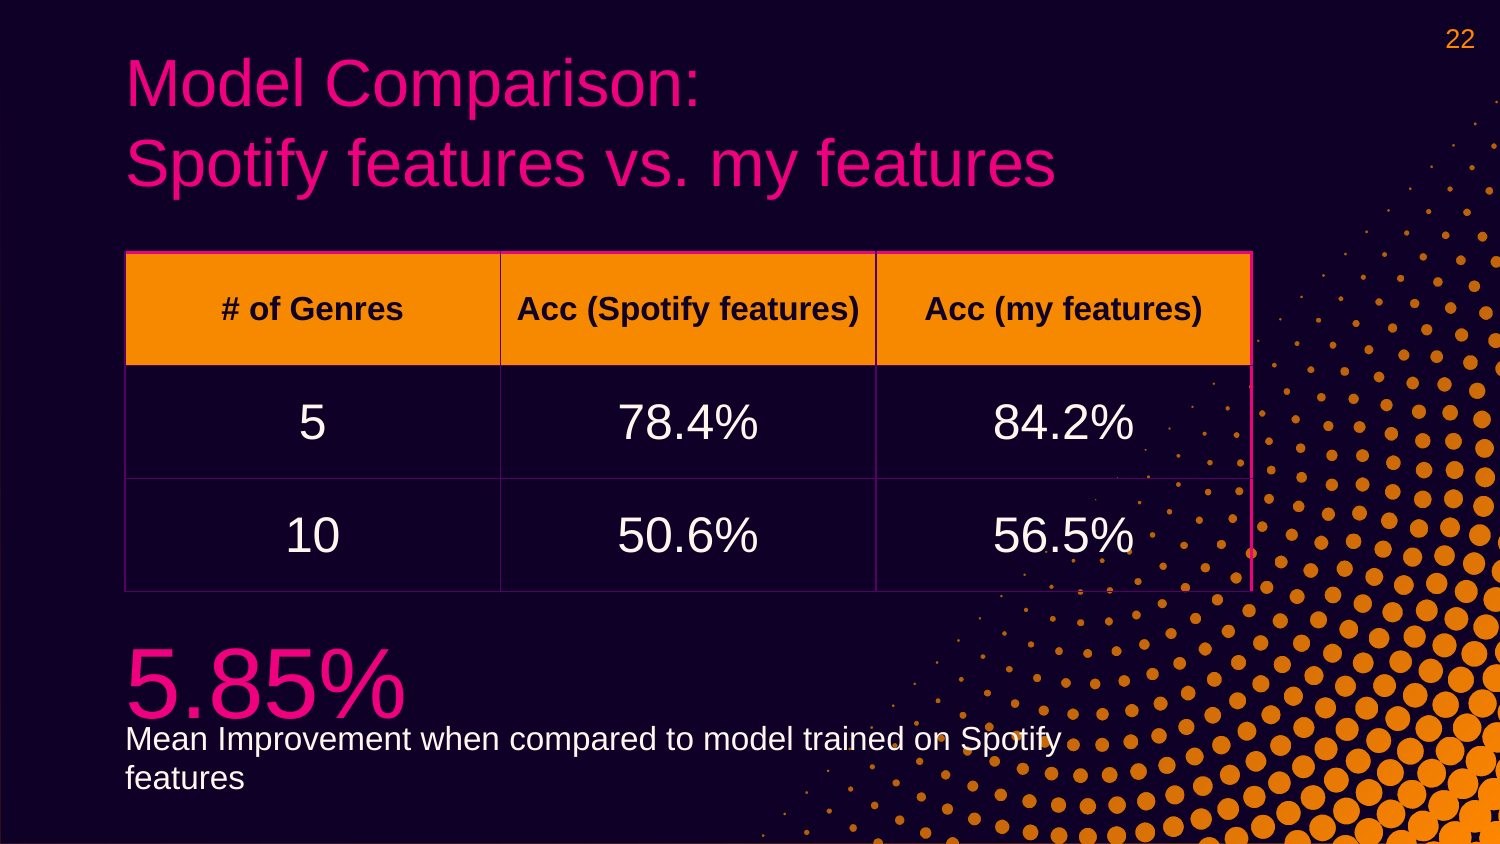

22
# Model Comparison: Spotify features vs. my features
| # of Genres | Acc (Spotify features) | Acc (my features) |
| --- | --- | --- |
| 5 | 78.4% | 84.2% |
| 10 | 50.6% | 56.5% |
5.85%
Mean Improvement when compared to model trained on Spotify features